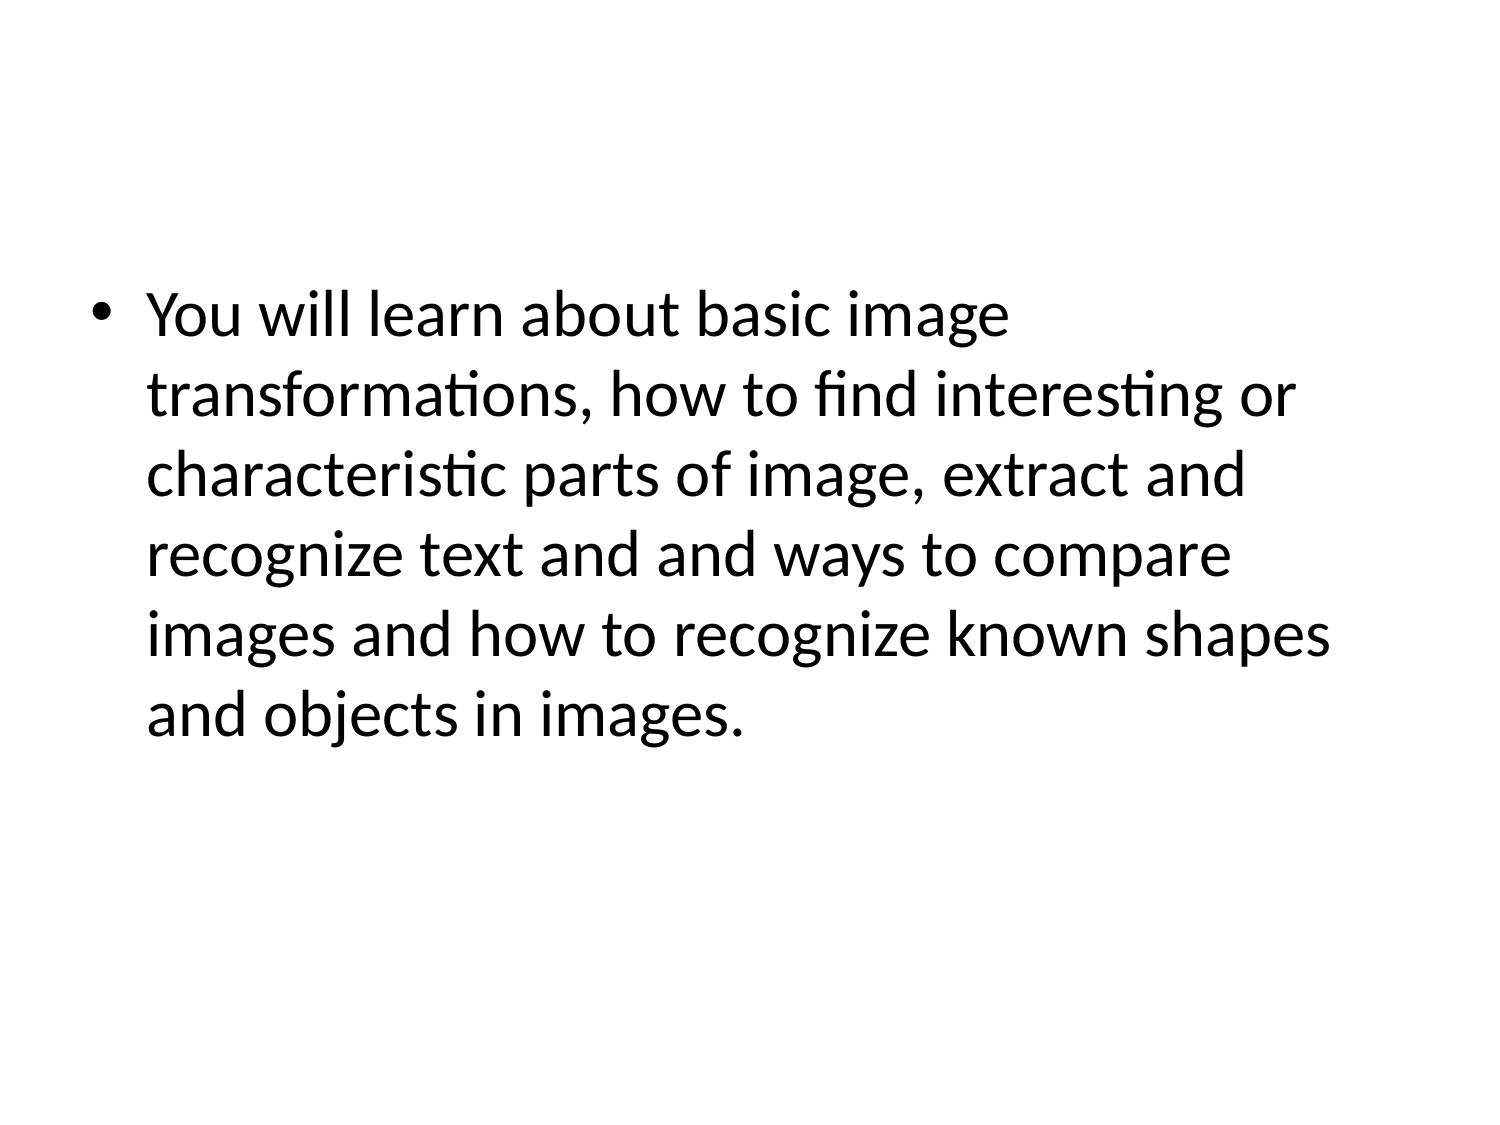

#
You will learn about basic image transformations, how to find interesting or characteristic parts of image, extract and recognize text and and ways to compare images and how to recognize known shapes and objects in images.